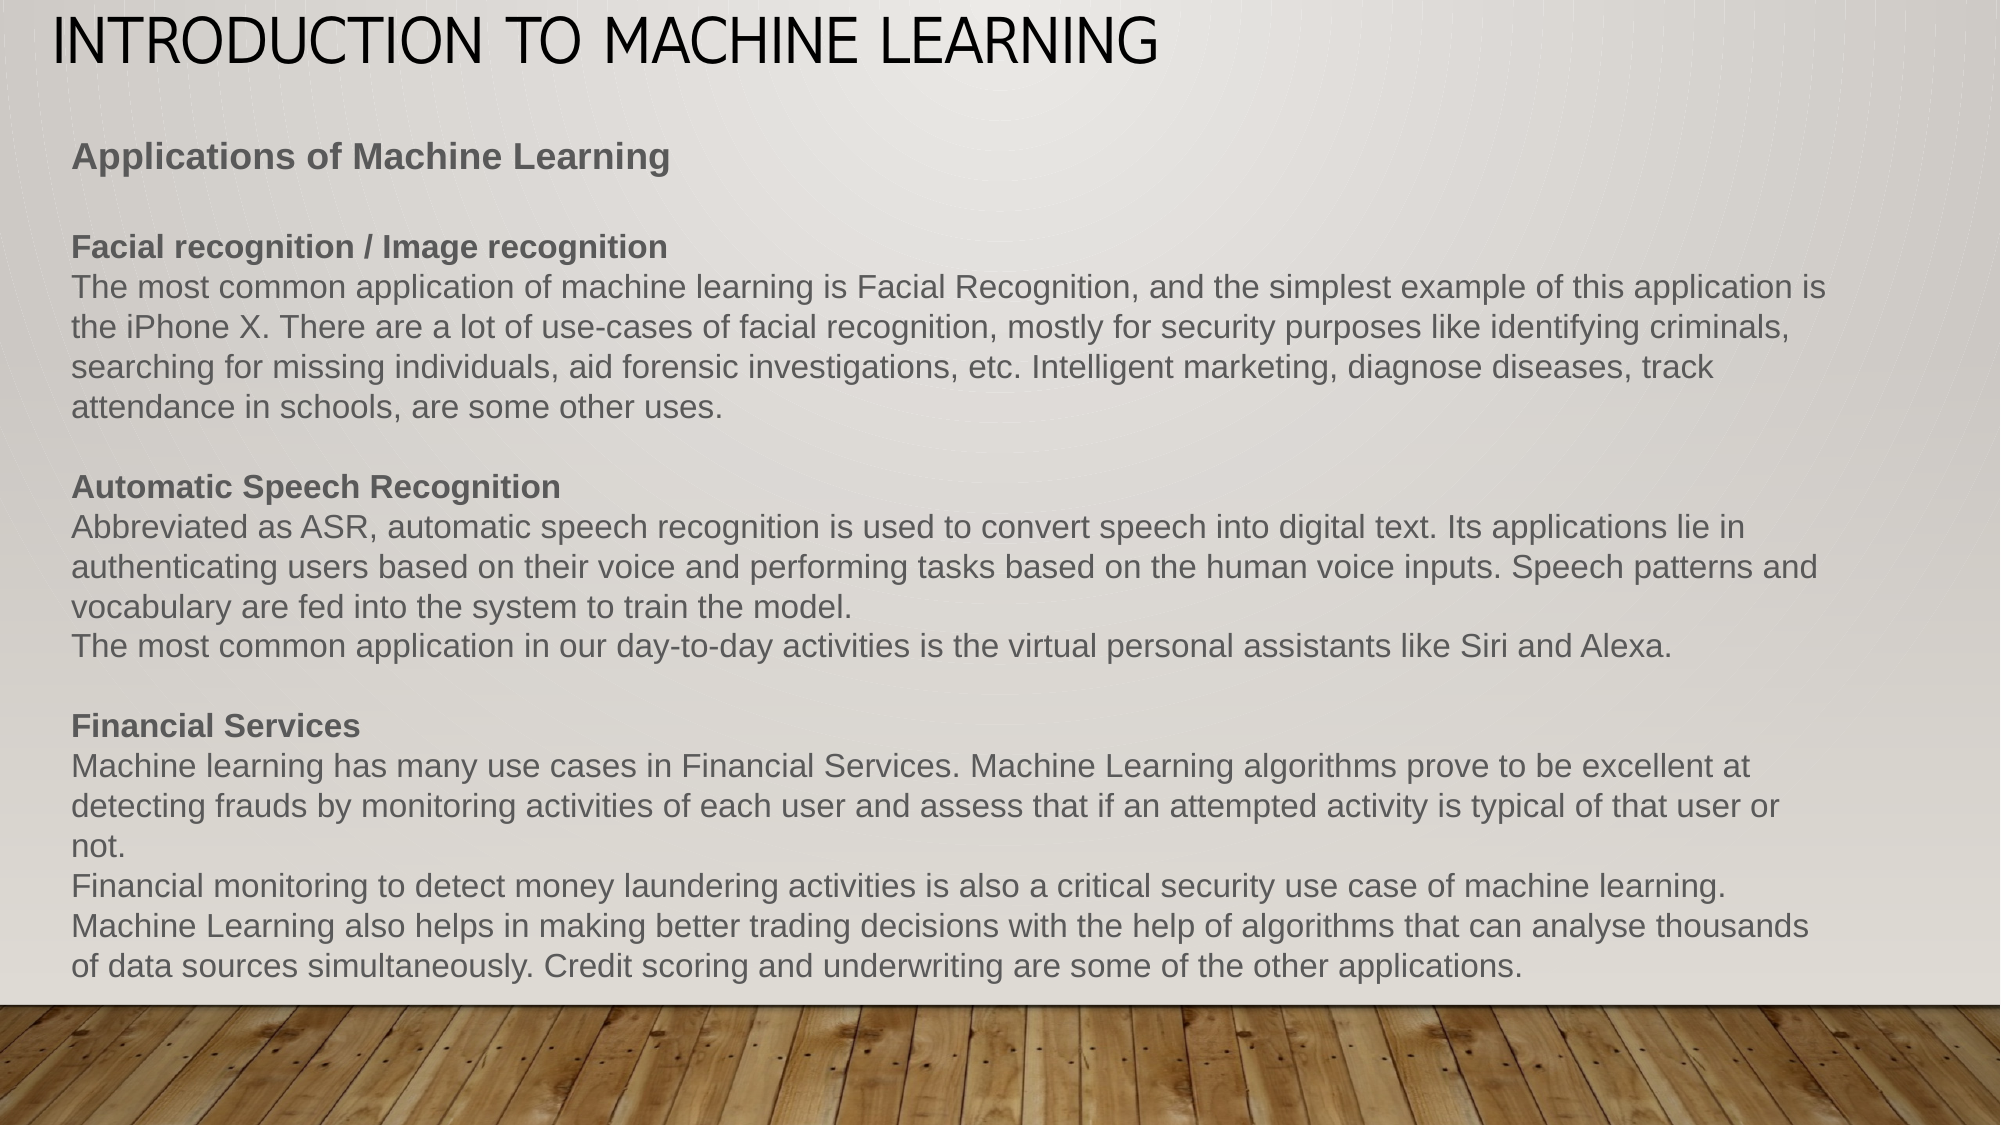

# Introduction to Machine Learning
Applications of Machine Learning
Facial recognition / Image recognition
The most common application of machine learning is Facial Recognition, and the simplest example of this application is the iPhone X. There are a lot of use-cases of facial recognition, mostly for security purposes like identifying criminals, searching for missing individuals, aid forensic investigations, etc. Intelligent marketing, diagnose diseases, track attendance in schools, are some other uses.

Automatic Speech Recognition
Abbreviated as ASR, automatic speech recognition is used to convert speech into digital text. Its applications lie in authenticating users based on their voice and performing tasks based on the human voice inputs. Speech patterns and vocabulary are fed into the system to train the model.
The most common application in our day-to-day activities is the virtual personal assistants like Siri and Alexa.

Financial Services
Machine learning has many use cases in Financial Services. Machine Learning algorithms prove to be excellent at detecting frauds by monitoring activities of each user and assess that if an attempted activity is typical of that user or not.
Financial monitoring to detect money laundering activities is also a critical security use case of machine learning.
Machine Learning also helps in making better trading decisions with the help of algorithms that can analyse thousands of data sources simultaneously. Credit scoring and underwriting are some of the other applications.